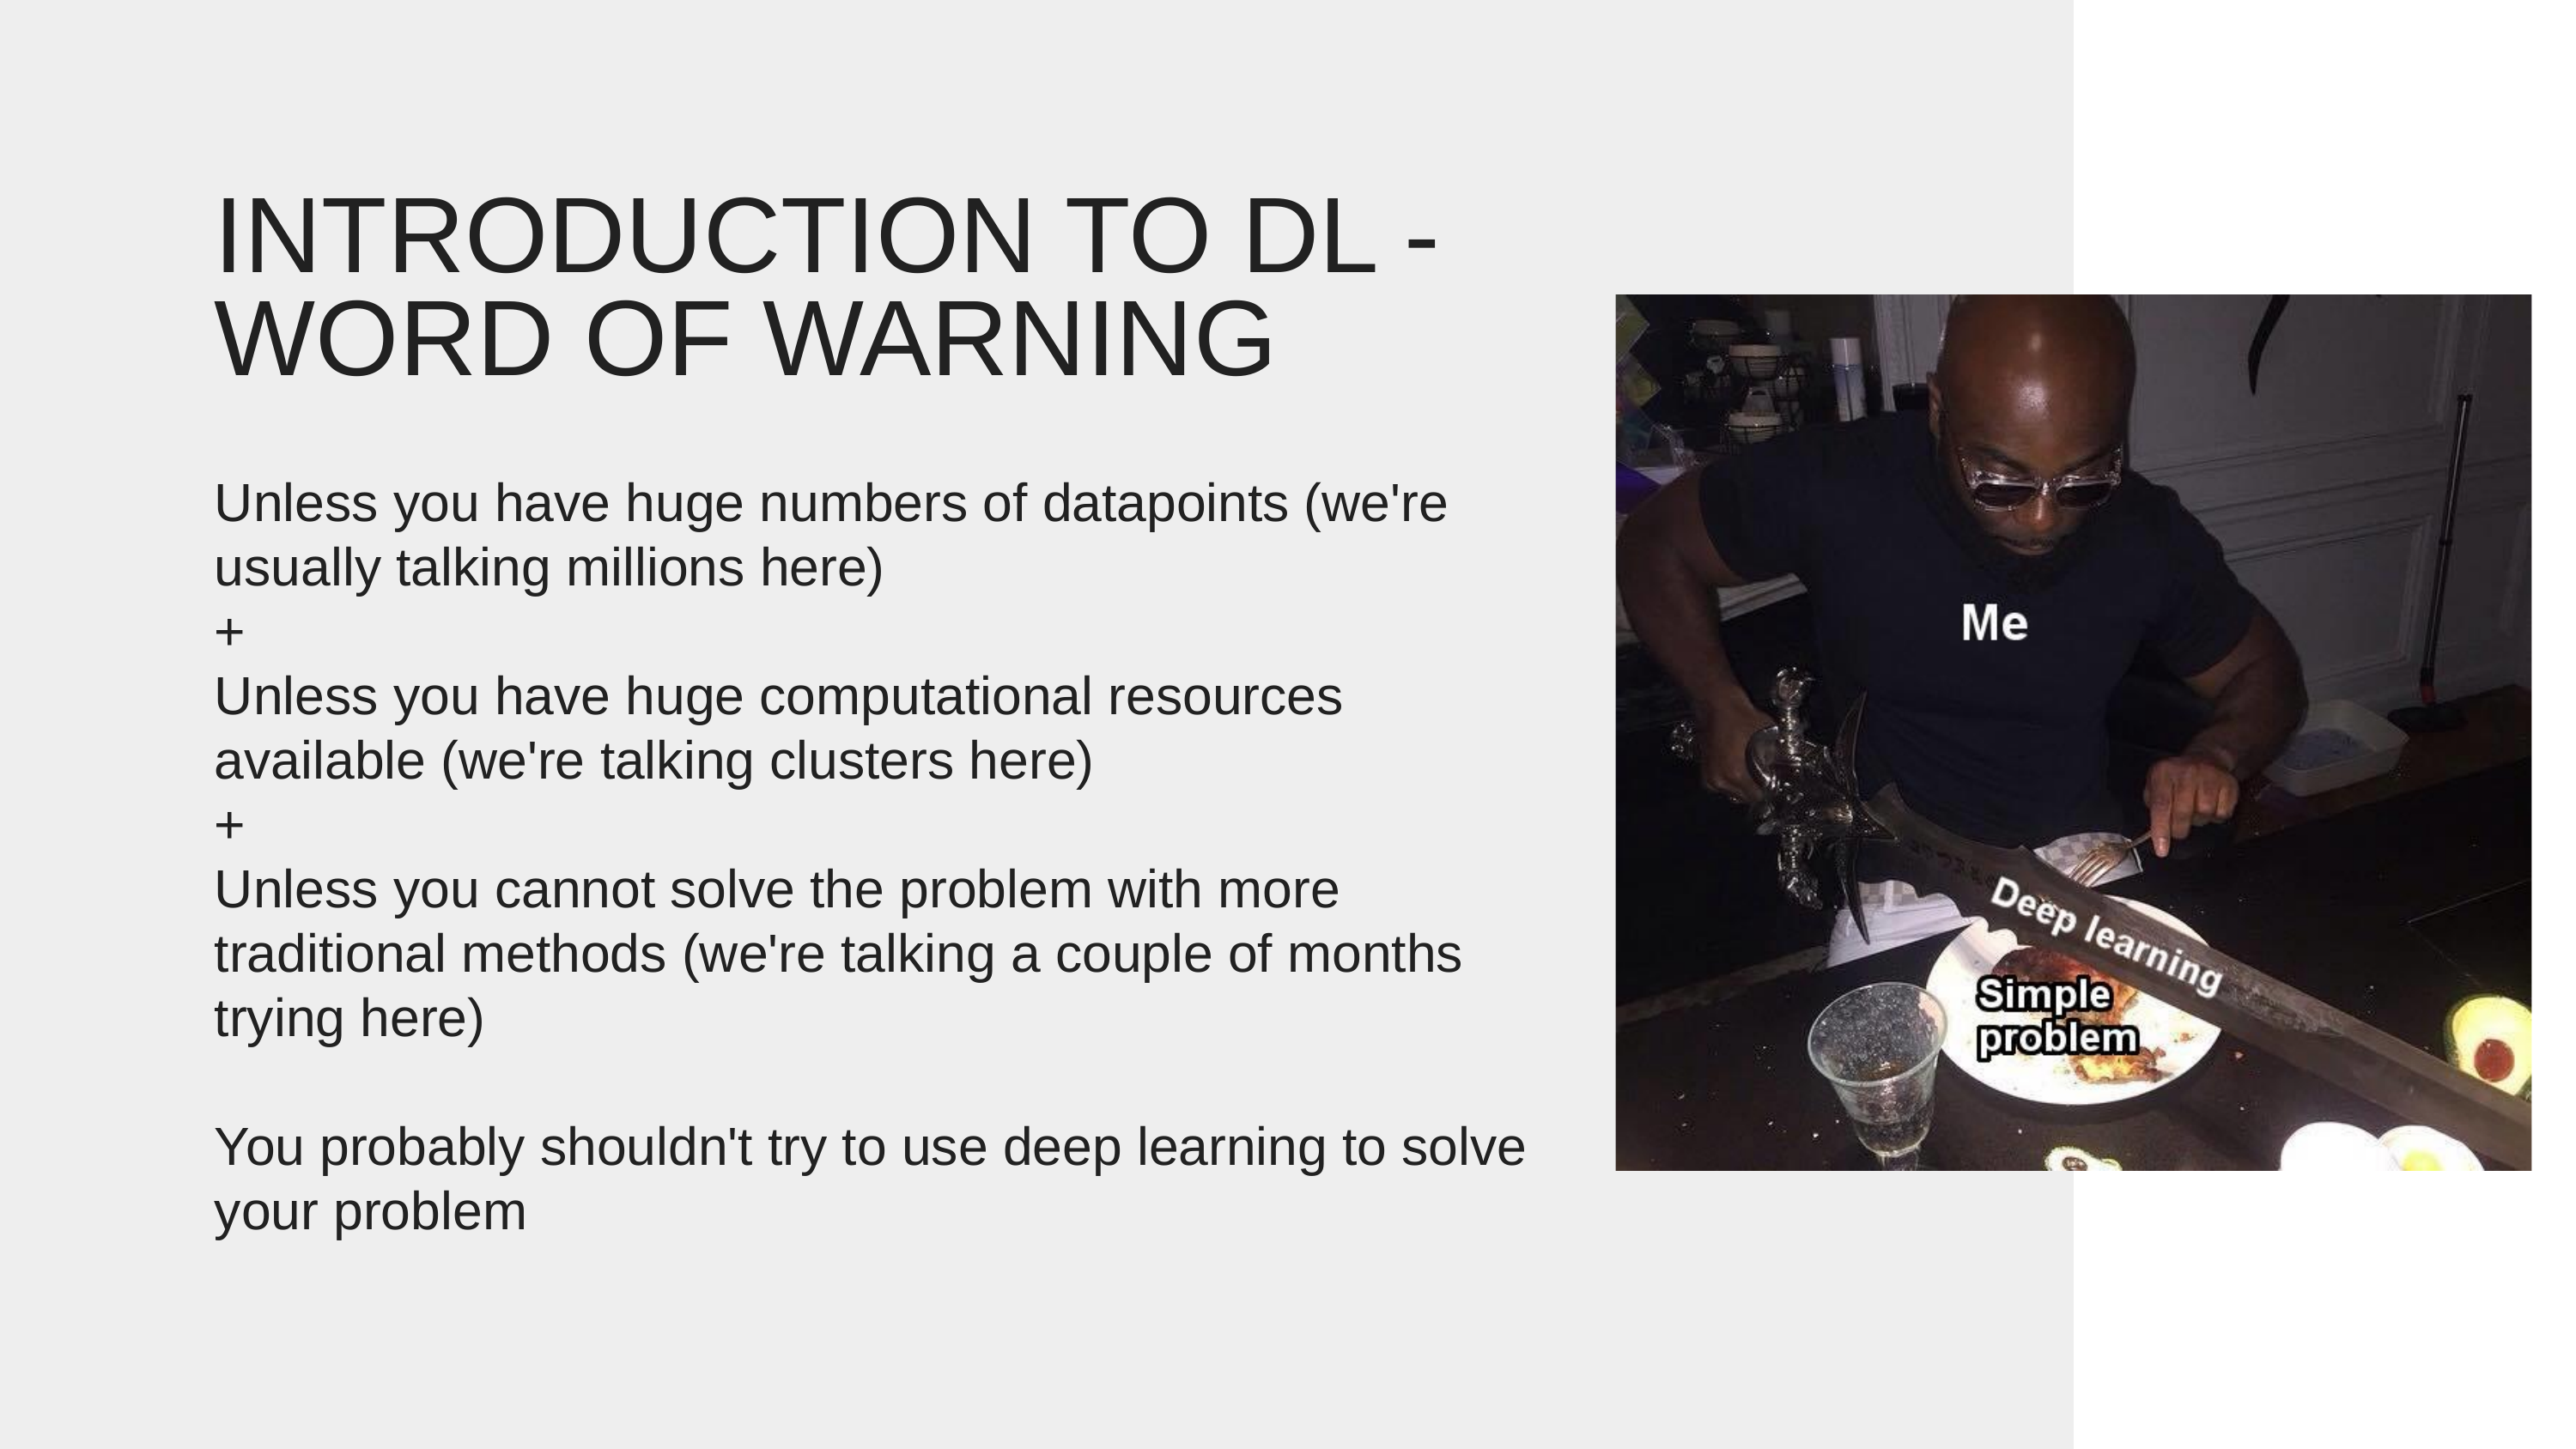

INTRODUCTION TO DL - WORD OF WARNING

Unless you have huge numbers of datapoints (we're usually talking millions here)
+
Unless you have huge computational resources available (we're talking clusters here)
+
Unless you cannot solve the problem with more traditional methods (we're talking a couple of months trying here)

You probably shouldn't try to use deep learning to solve your problem